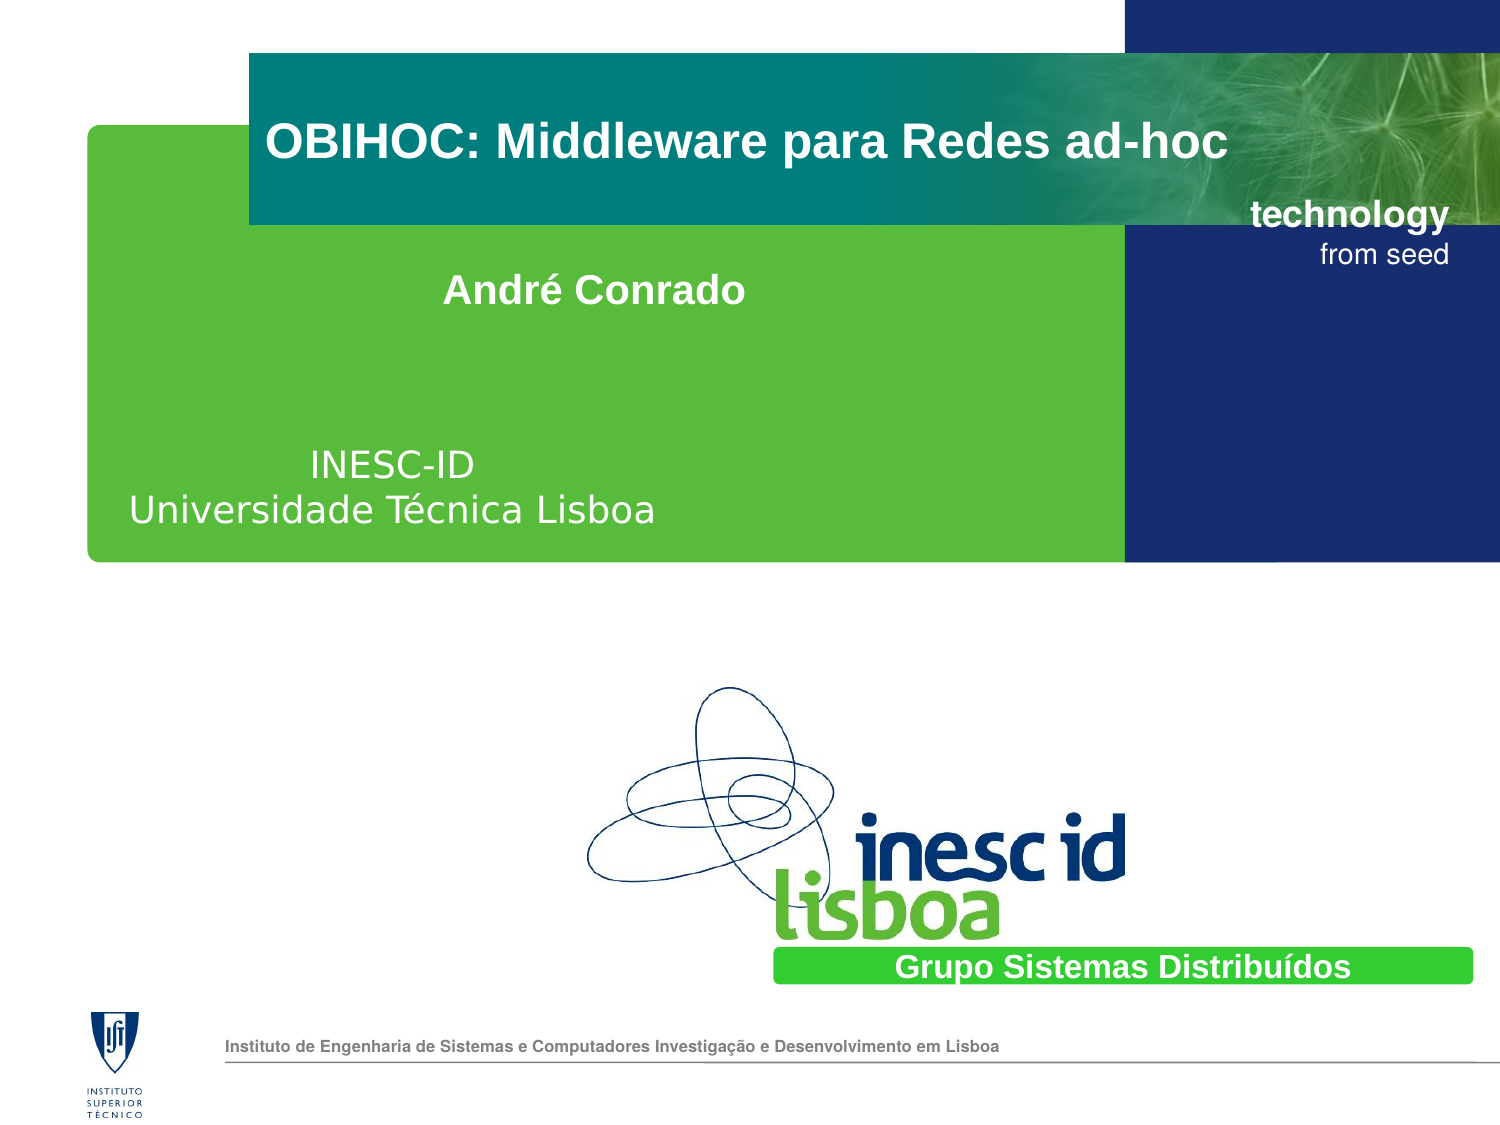

OBIHOC: Middleware para Redes ad-hoc
André Conrado
INESC-ID
Universidade Técnica Lisboa
Grupo Sistemas Distribuídos